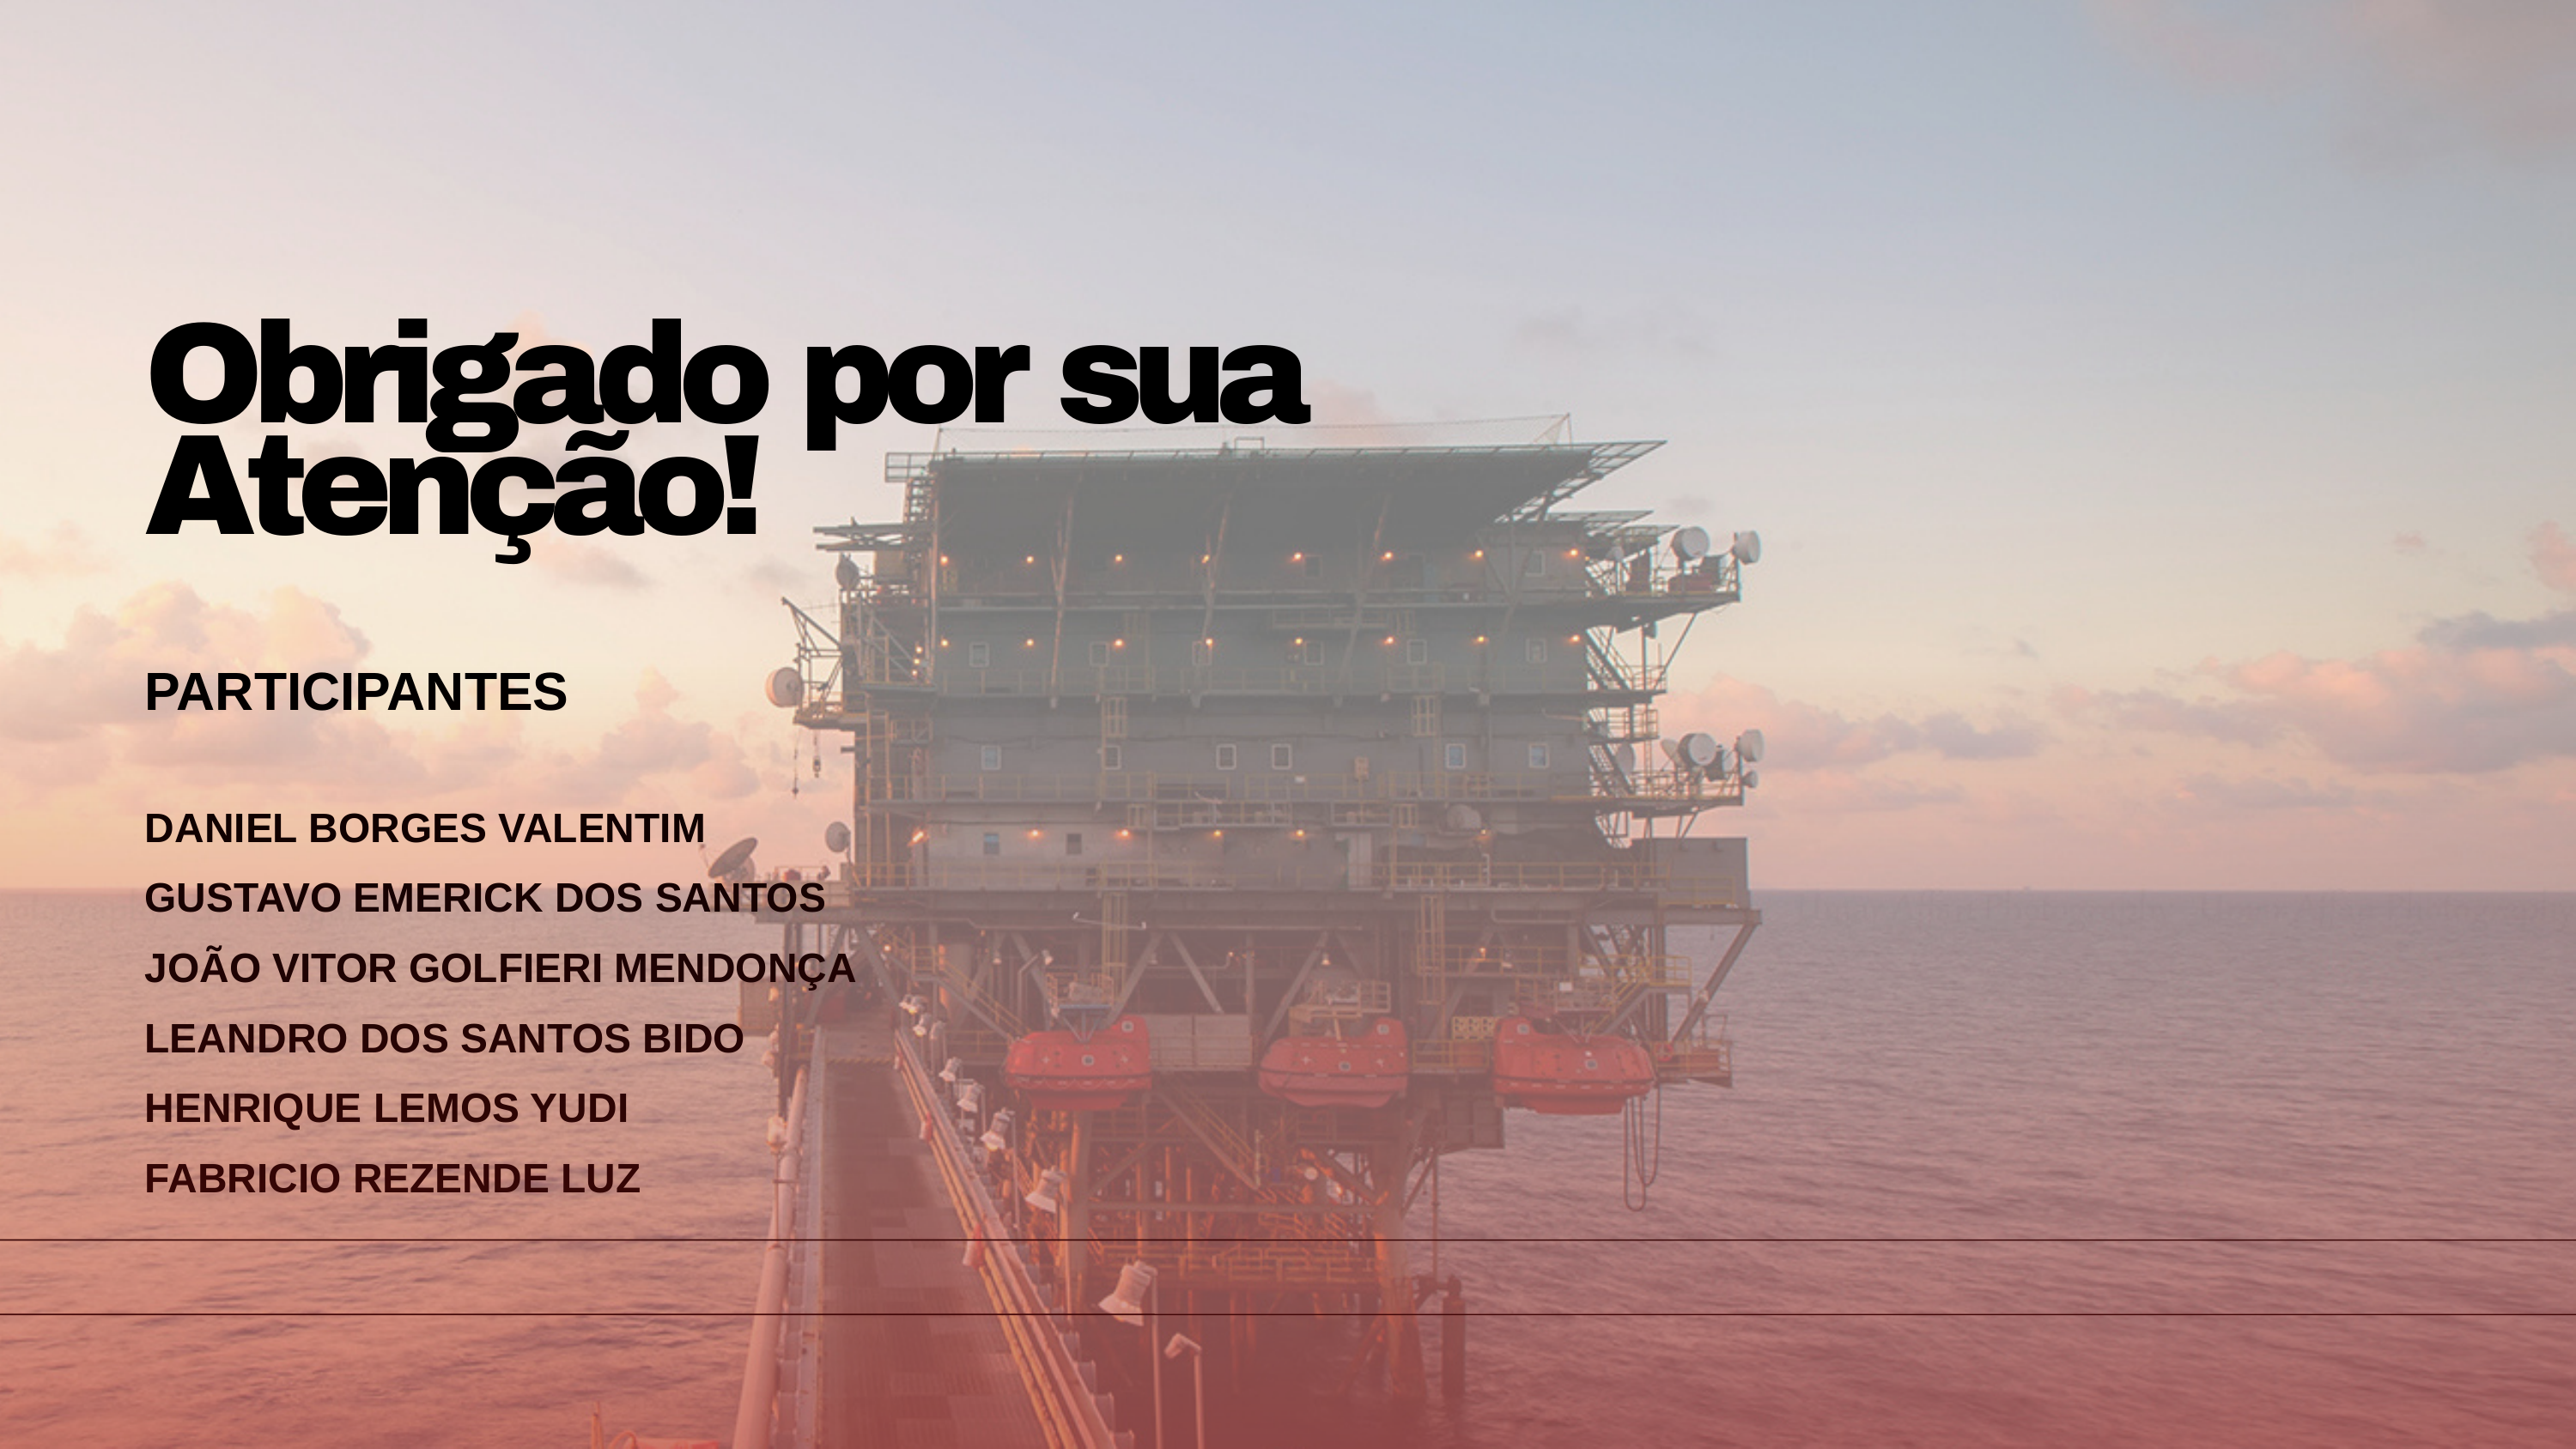

Obrigado por sua Atenção!
PARTICIPANTES

DANIEL BORGES VALENTIM

GUSTAVO EMERICK DOS SANTOS

JOÃO VITOR GOLFIERI MENDONÇA

LEANDRO DOS SANTOS BIDO

HENRIQUE LEMOS YUDI

FABRICIO REZENDE LUZ